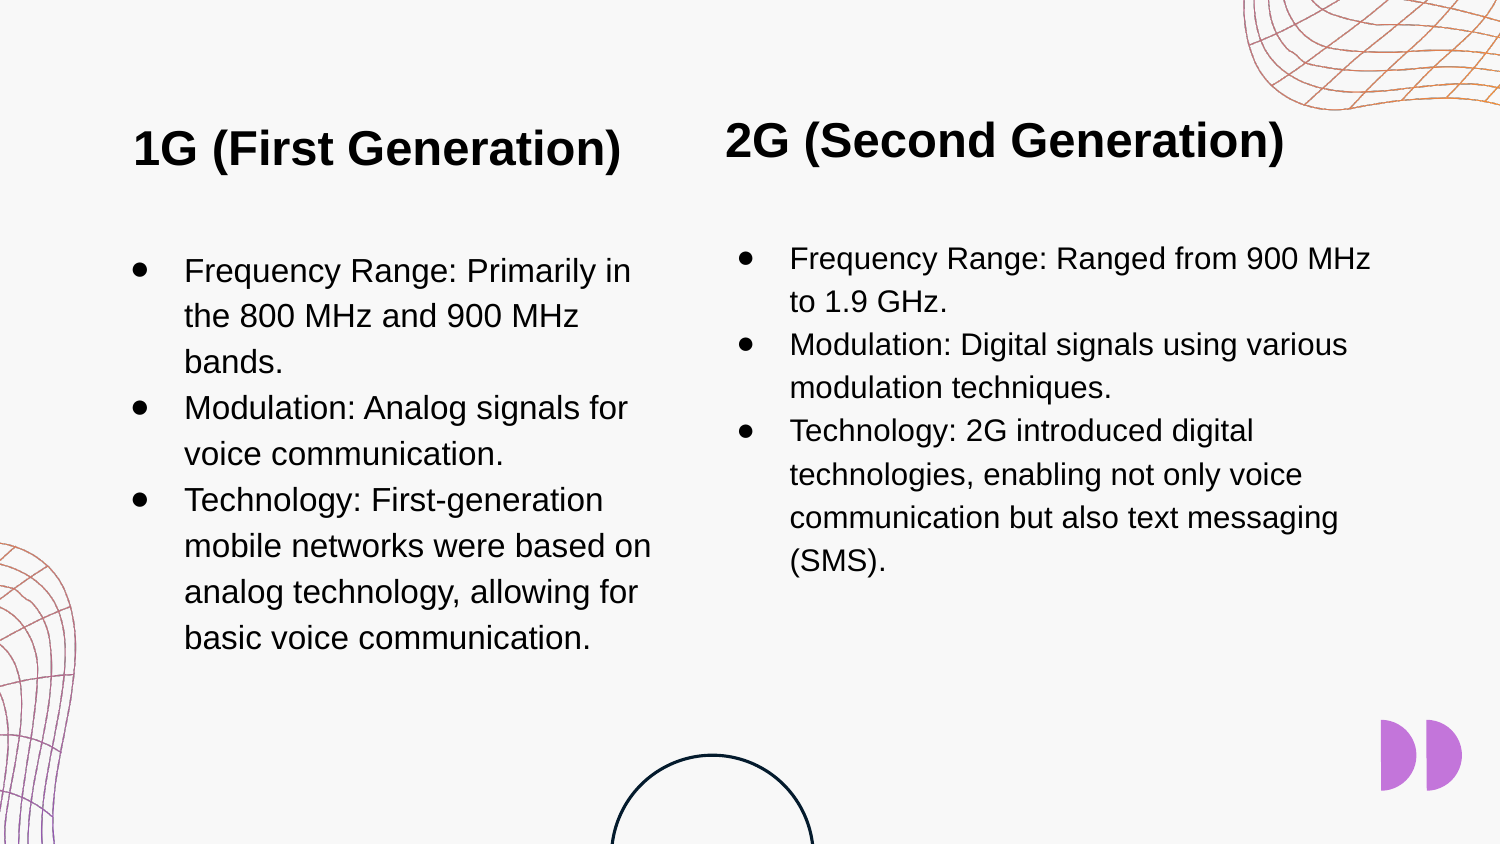

2G (Second Generation)
1G (First Generation)
Frequency Range: Ranged from 900 MHz to 1.9 GHz.
Modulation: Digital signals using various modulation techniques.
Technology: 2G introduced digital technologies, enabling not only voice communication but also text messaging (SMS).

Frequency Range: Primarily in the 800 MHz and 900 MHz bands.
Modulation: Analog signals for voice communication.
Technology: First-generation mobile networks were based on analog technology, allowing for basic voice communication.